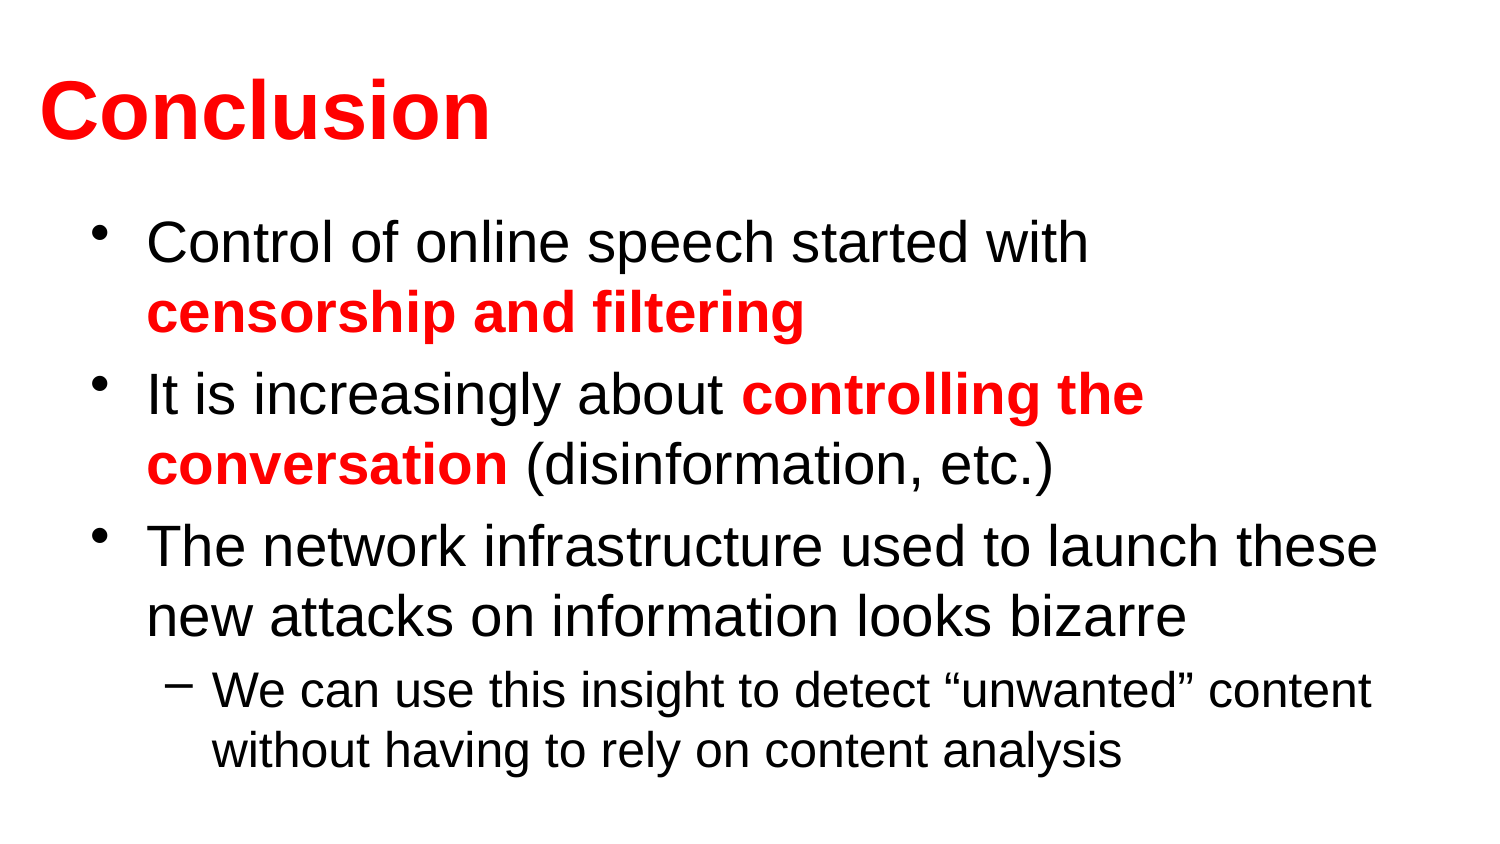

# Conclusion
Control of online speech started with censorship and filtering
It is increasingly about controlling the conversation (disinformation, etc.)
The network infrastructure used to launch these new attacks on information looks bizarre
We can use this insight to detect “unwanted” content without having to rely on content analysis